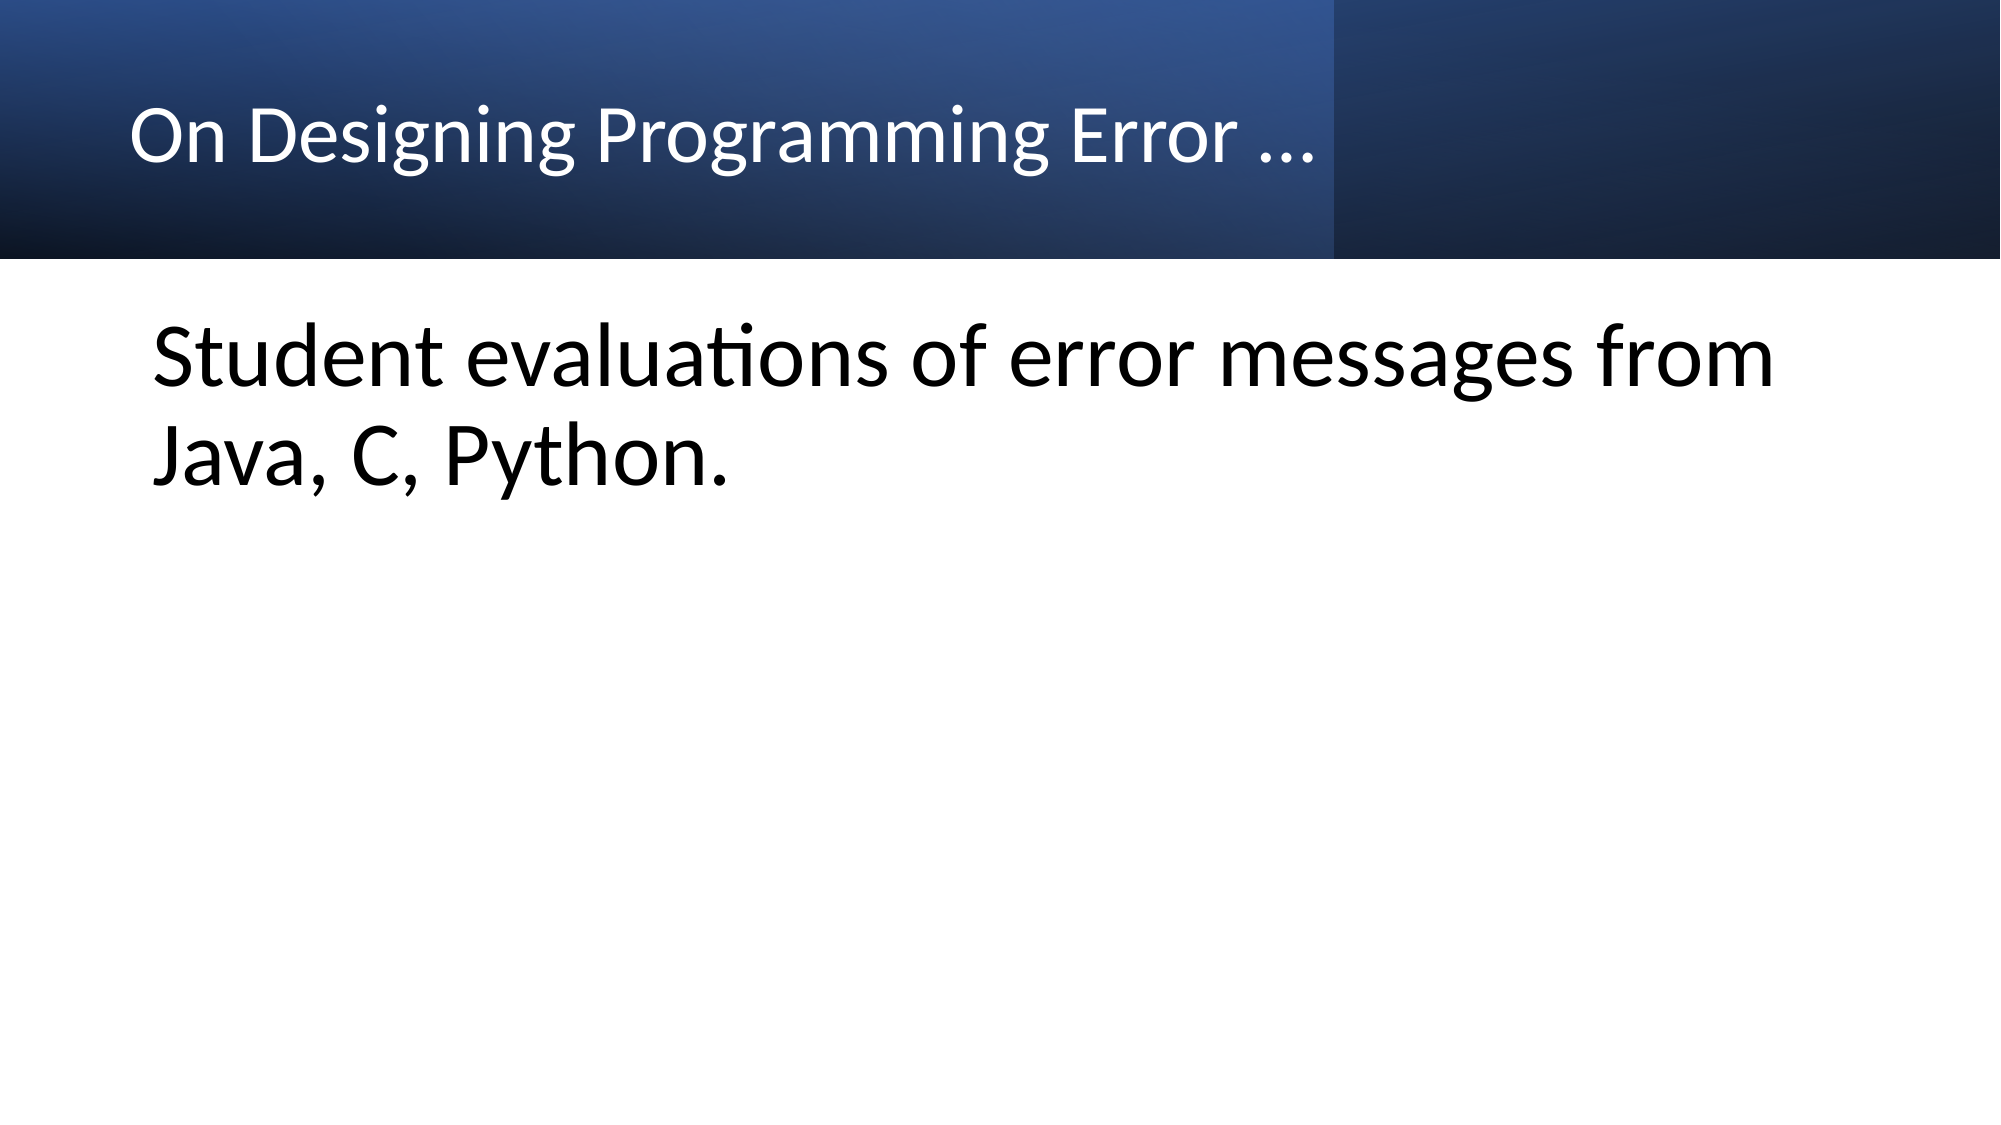

# On Designing Programming Error …
Student evaluations of error messages from Java, C, Python.